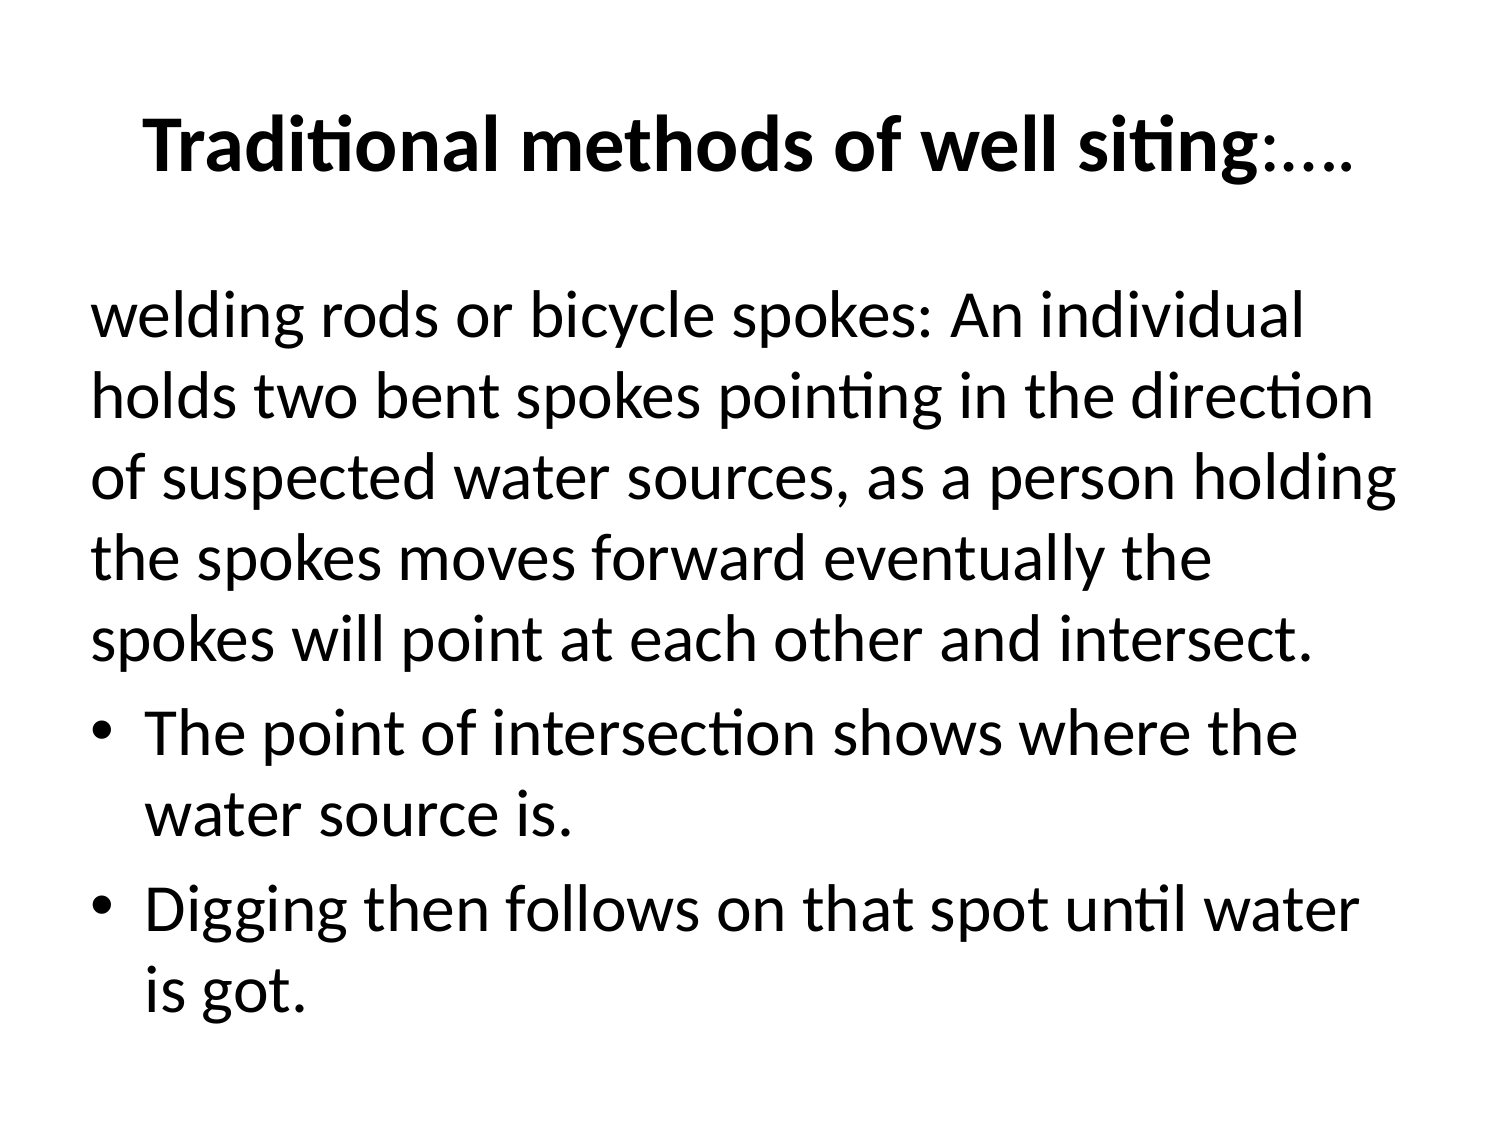

# Traditional methods of well siting:….
welding rods or bicycle spokes: An individual holds two bent spokes pointing in the direction of suspected water sources, as a person holding the spokes moves forward eventually the spokes will point at each other and intersect.
The point of intersection shows where the water source is.
Digging then follows on that spot until water is got.